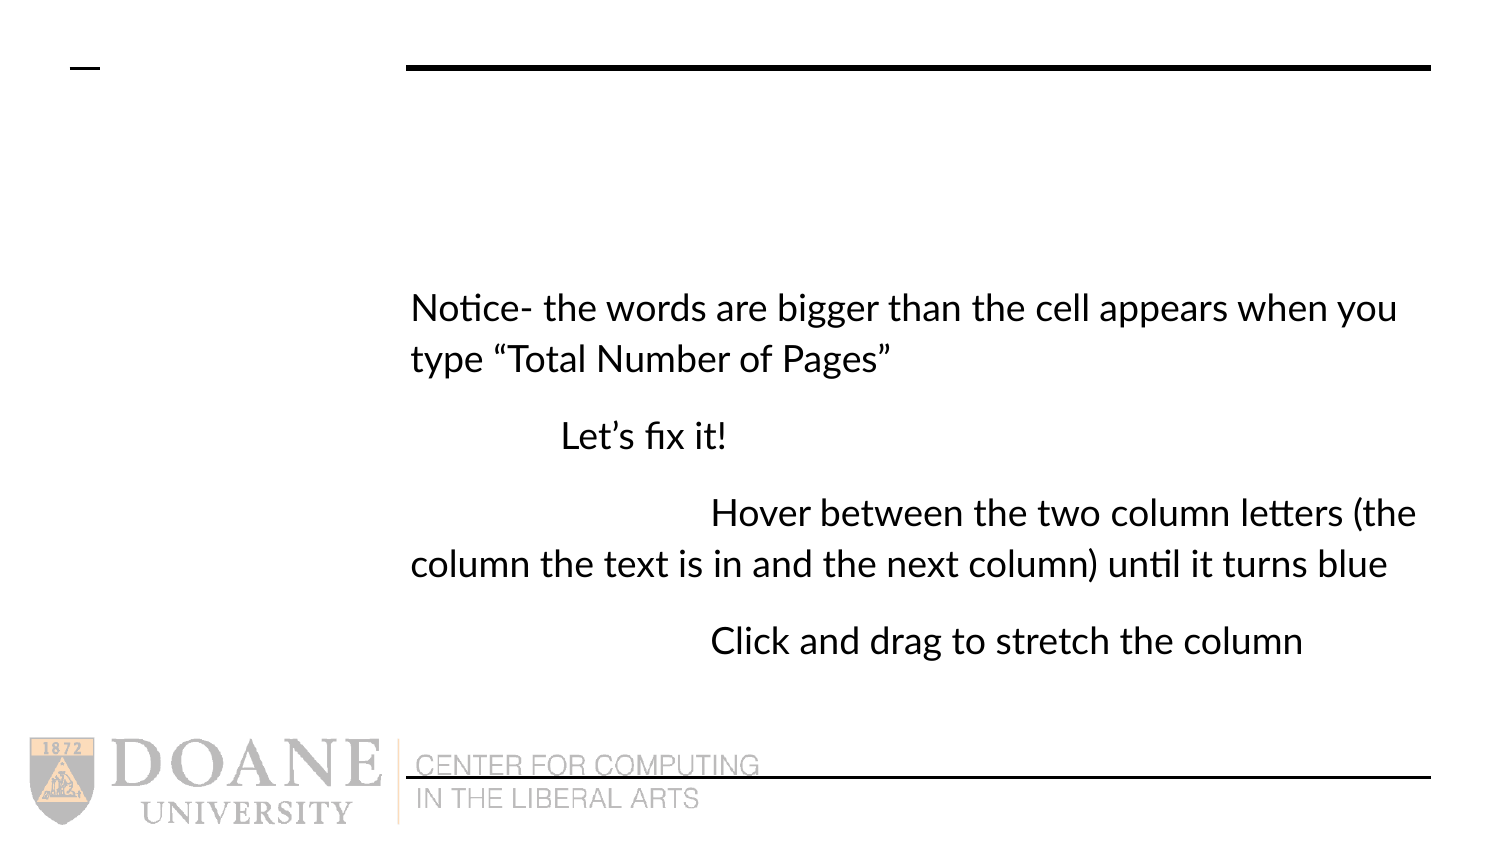

#
Notice- the words are bigger than the cell appears when you type “Total Number of Pages”
	Let’s fix it!
		Hover between the two column letters (the column the text is in and the next column) until it turns blue
		Click and drag to stretch the column